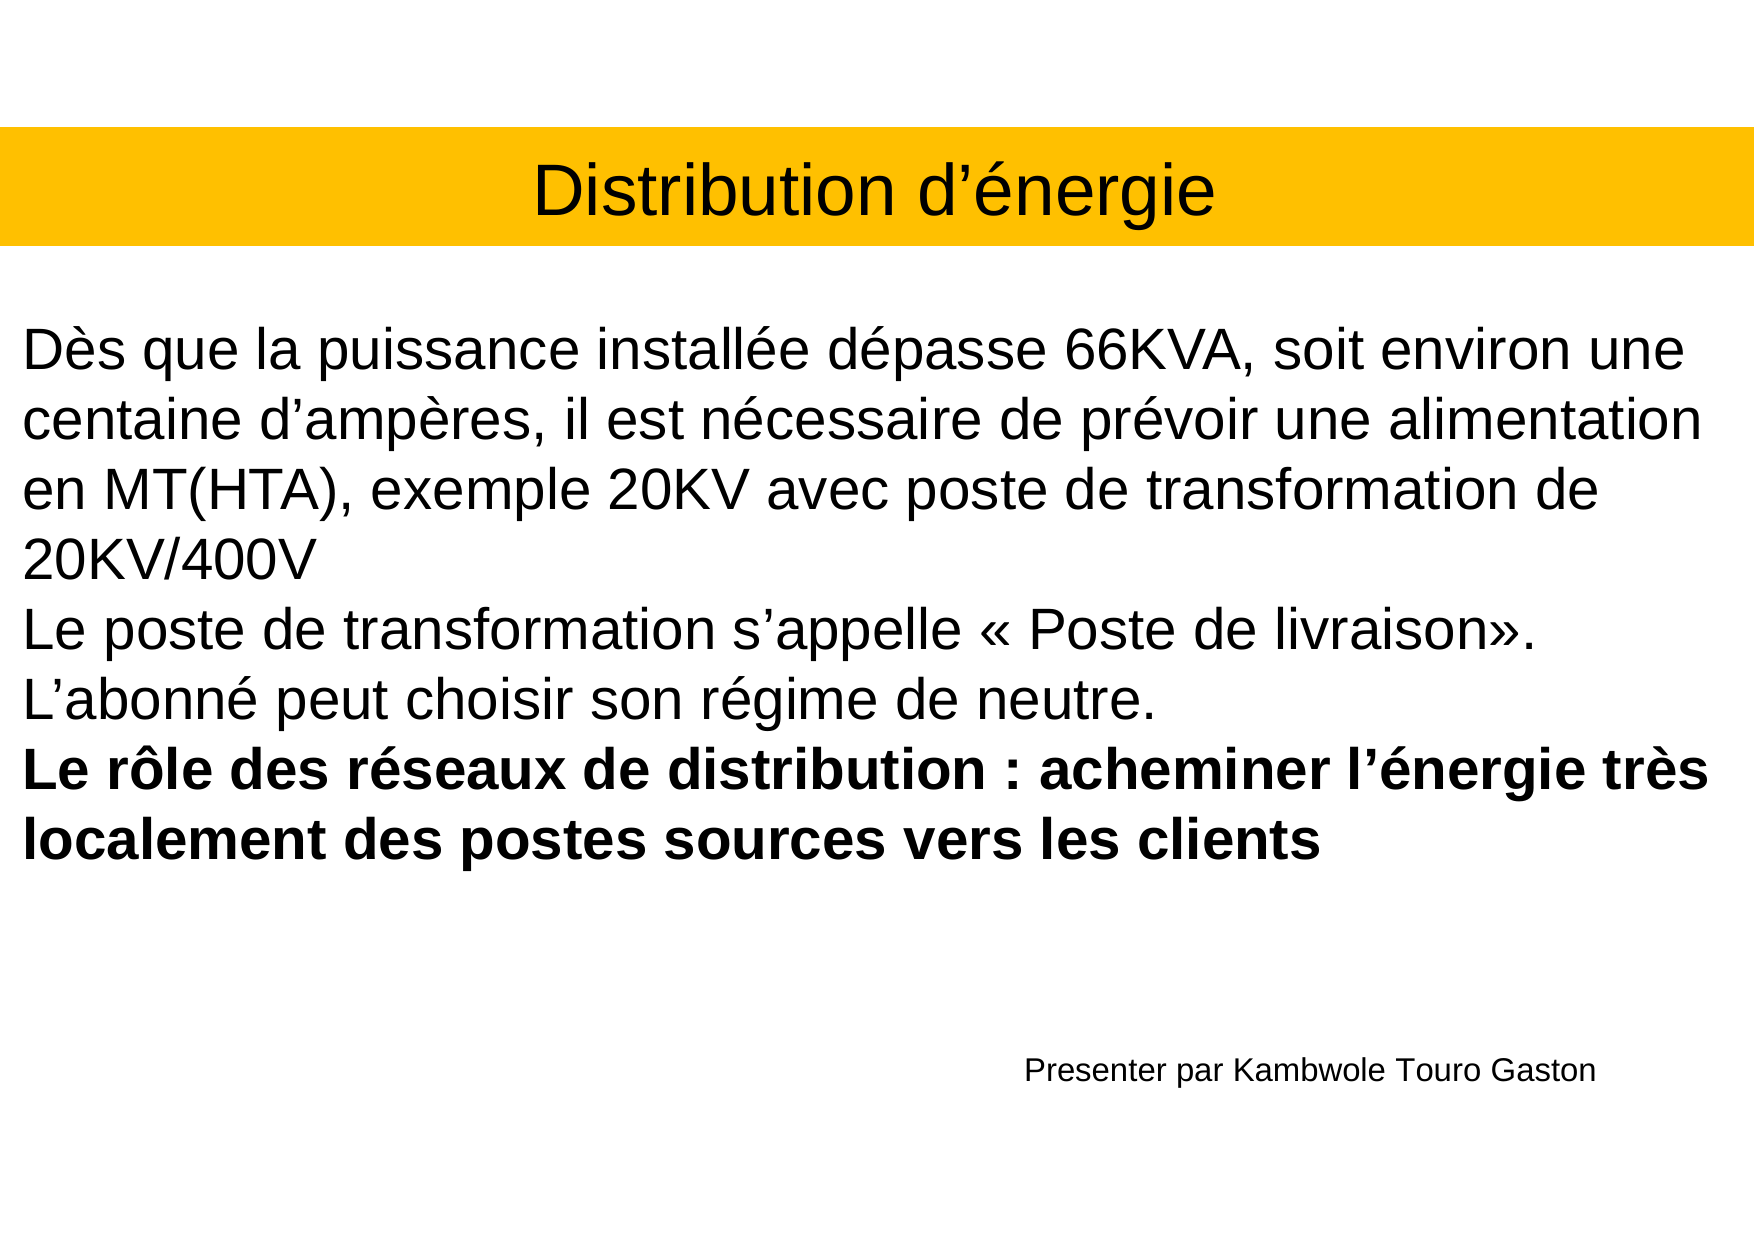

Distribution d’énergie
Dès que la puissance installée dépasse 66KVA, soit environ une centaine d’ampères, il est nécessaire de prévoir une alimentation en MT(HTA), exemple 20KV avec poste de transformation de 20KV/400V
Le poste de transformation s’appelle « Poste de livraison». L’abonné peut choisir son régime de neutre.
Le rôle des réseaux de distribution : acheminer l’énergie très localement des postes sources vers les clients
Presenter par Kambwole Touro Gaston